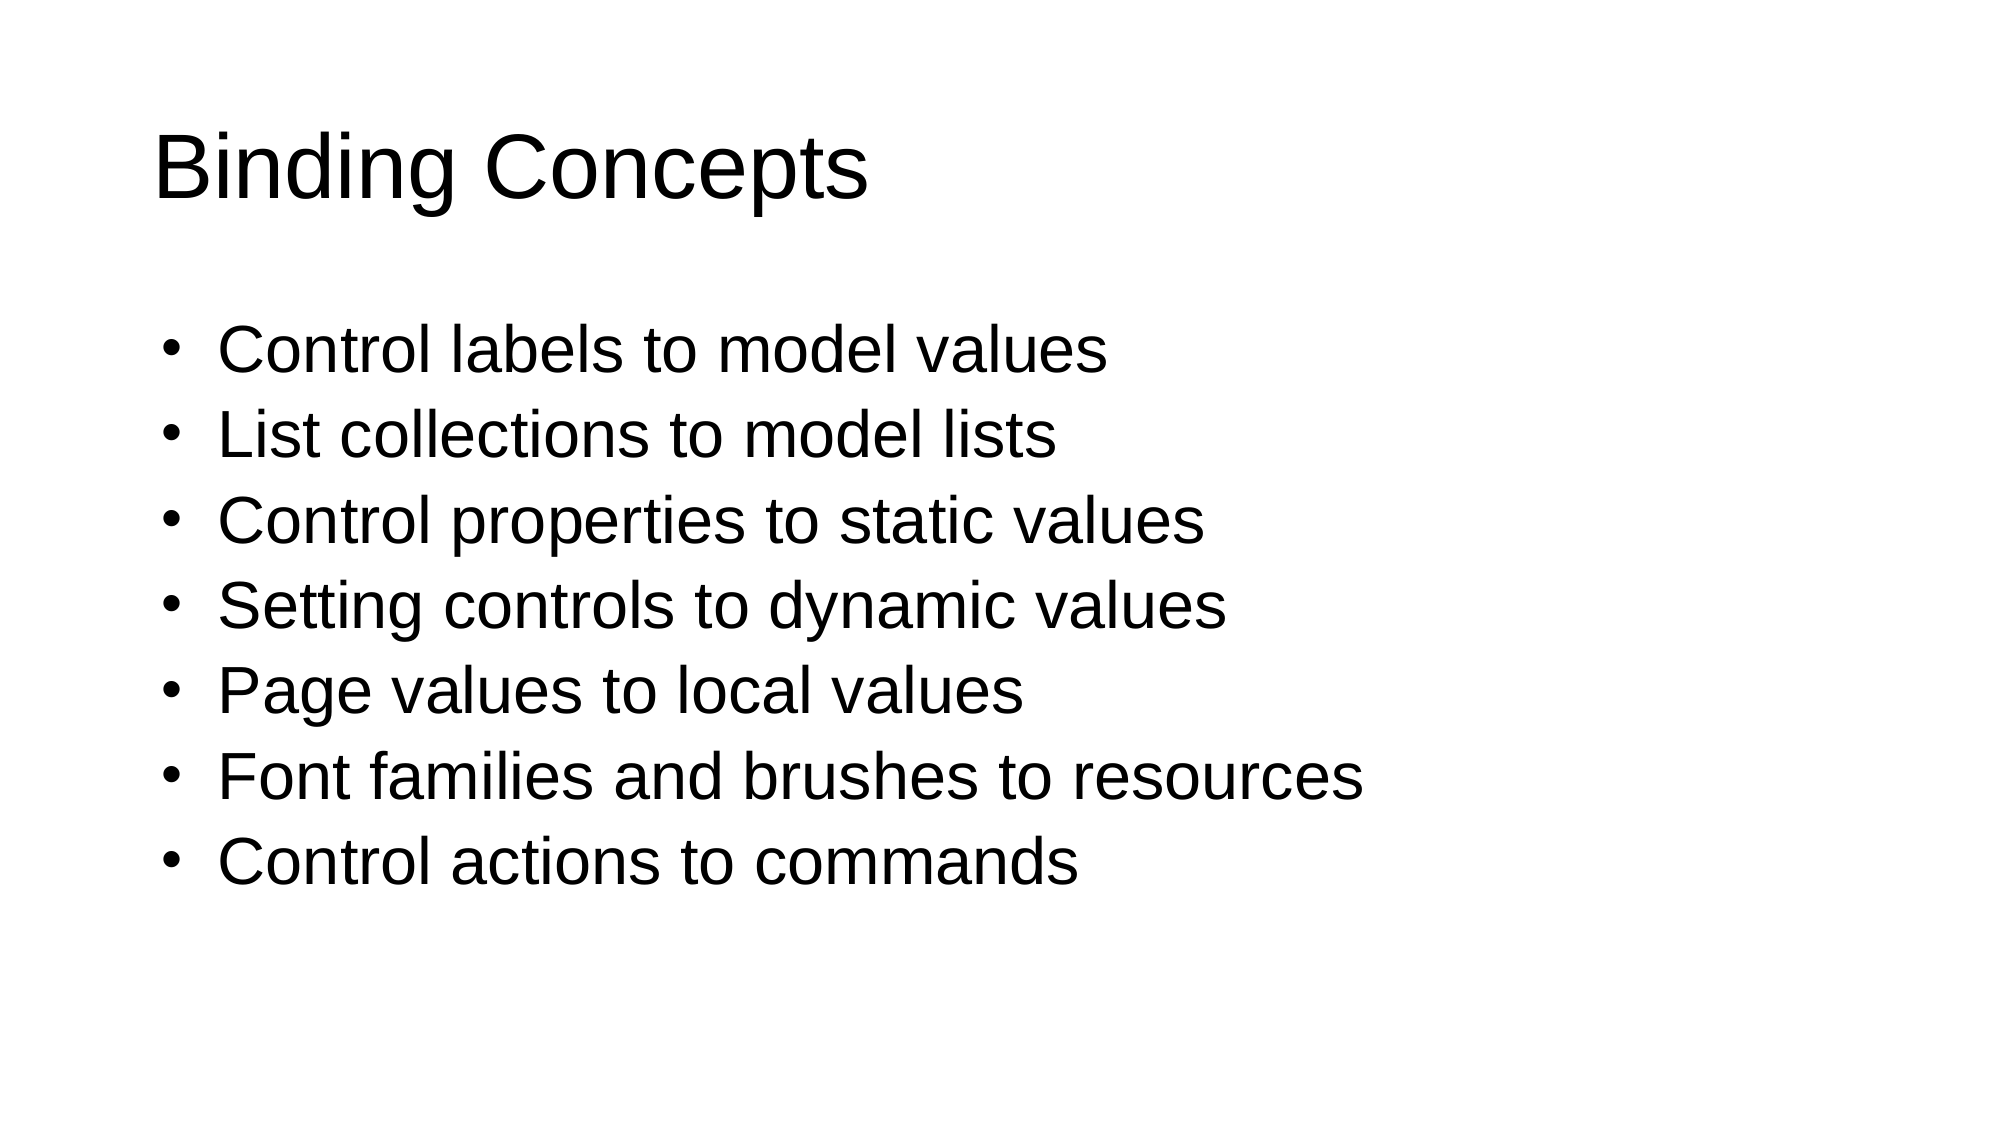

# Binding Concepts
Control labels to model values
List collections to model lists
Control properties to static values
Setting controls to dynamic values
Page values to local values
Font families and brushes to resources
Control actions to commands